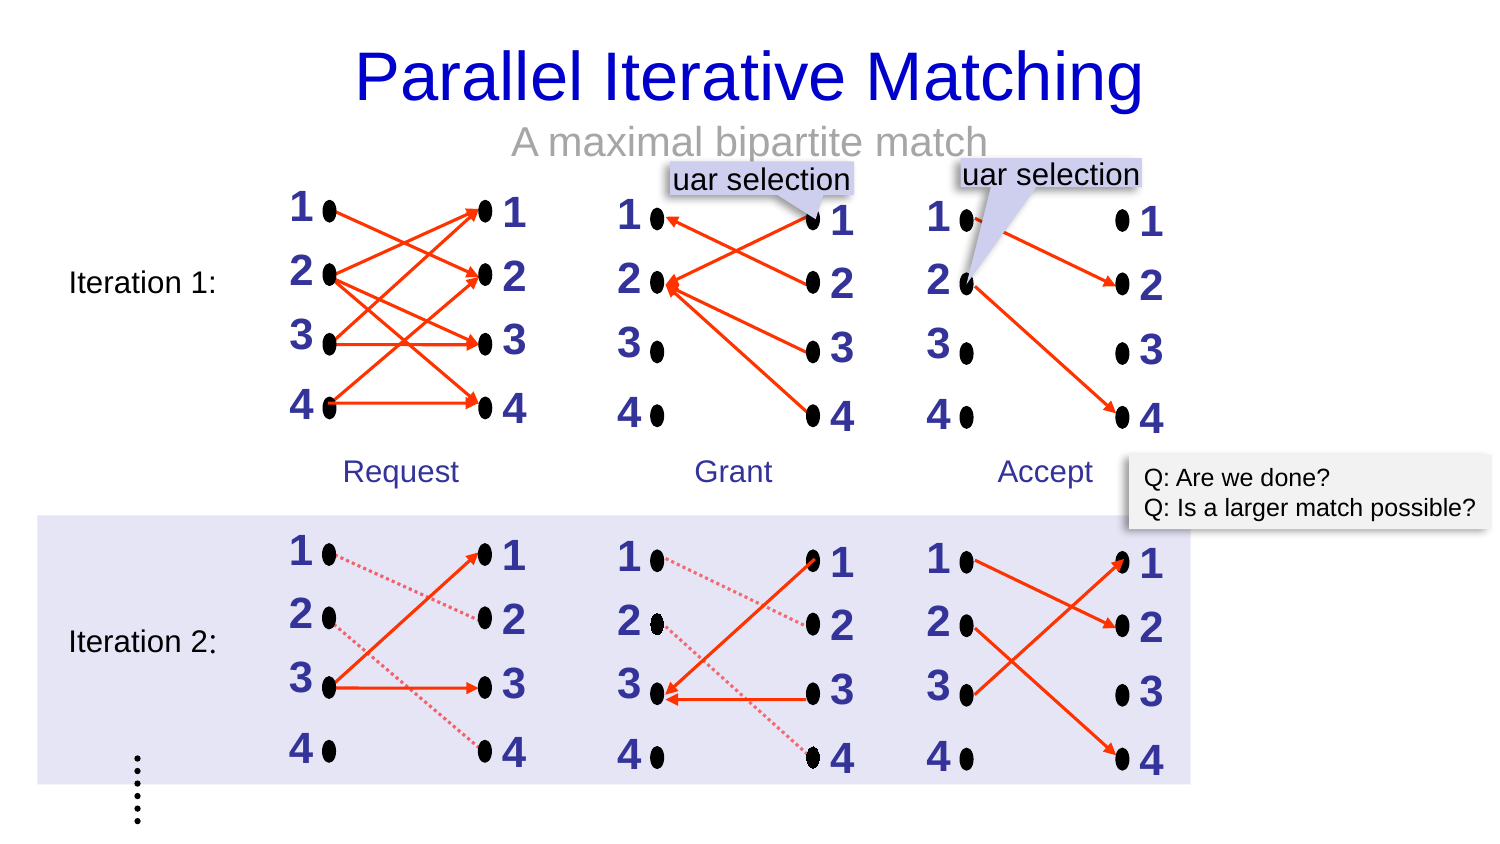

# Parallel Iterative Matching A maximal bipartite match
uar selection
1
1

2
2

3
3

4
4

Accept
uar selection
1
1

2
2

3
3

4
4

1
1

2
2

3
3

4
4

Grant
Iteration 1:
Request
Q: Are we done?
Q: Is a larger match possible?

1
1

2
2

3
3

4
4

Iteration 2:
1
1

2
2

3
3

4
4

1
1

2
2

3
3

4
4